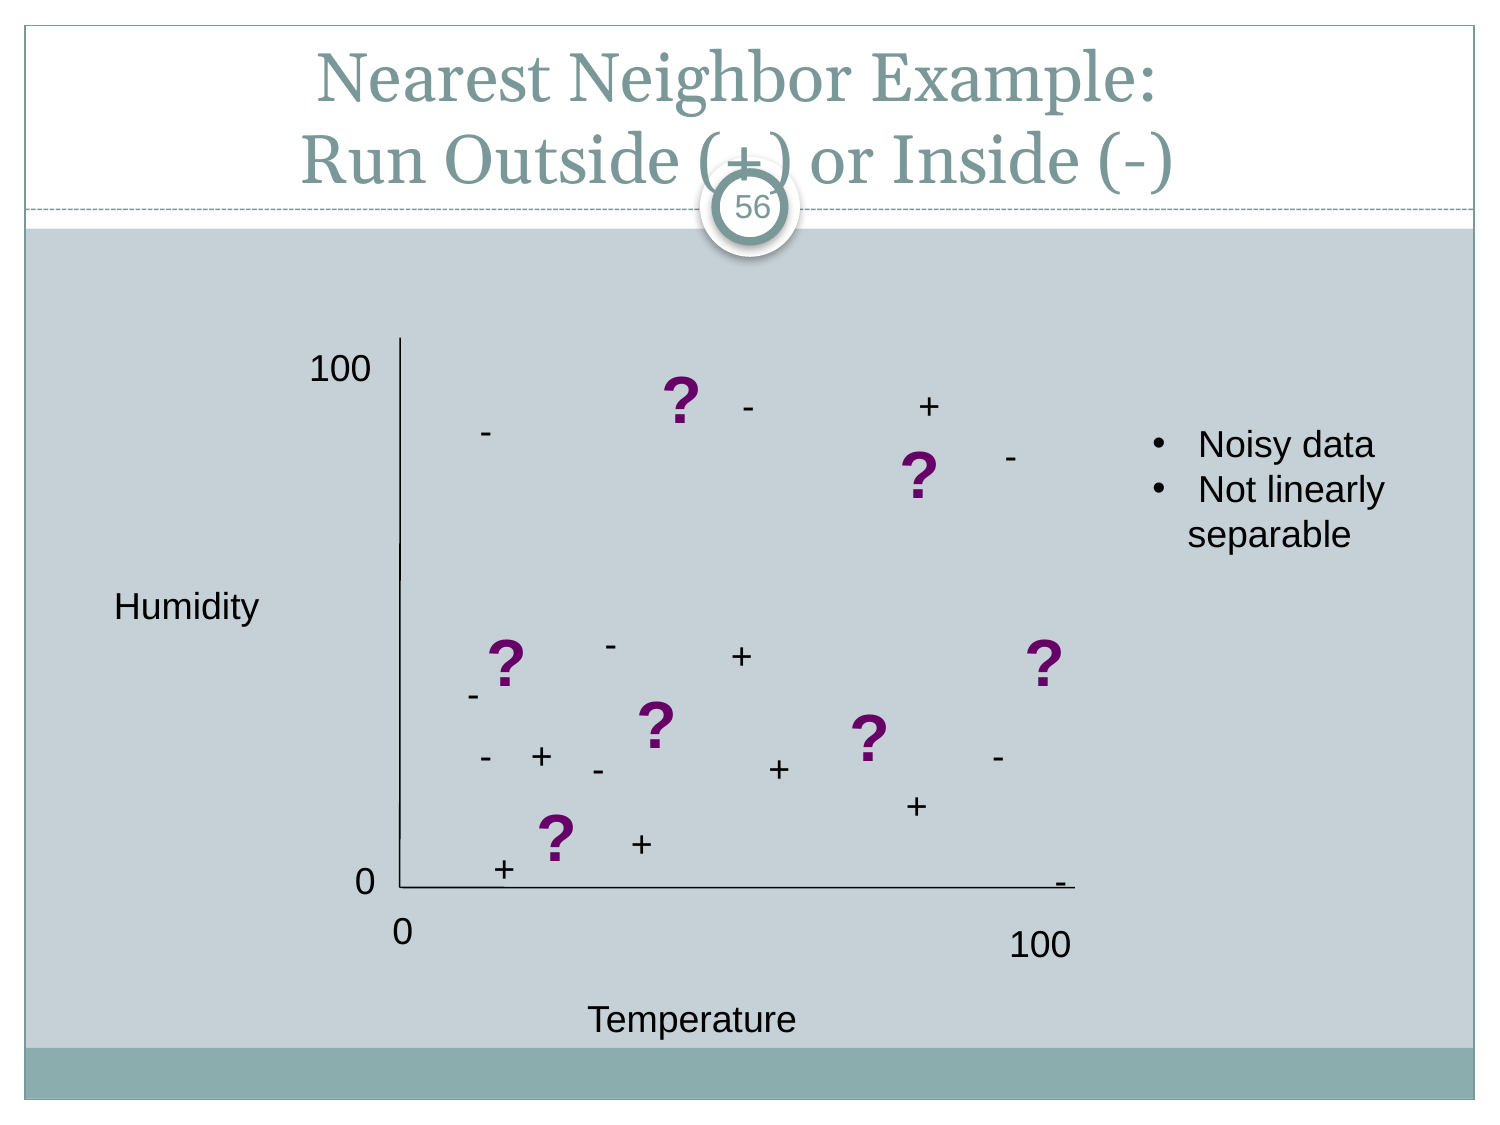

# Nearest Neighbor Example: Run Outside (+) or Inside (-)
100
?
-
+
-
 Noisy data
 Not linearly separable
?
-
Humidity
?
-
?
+
-
?
?
-
+
-
-
+
+
?
+
+
0
-
0
100
Temperature
56